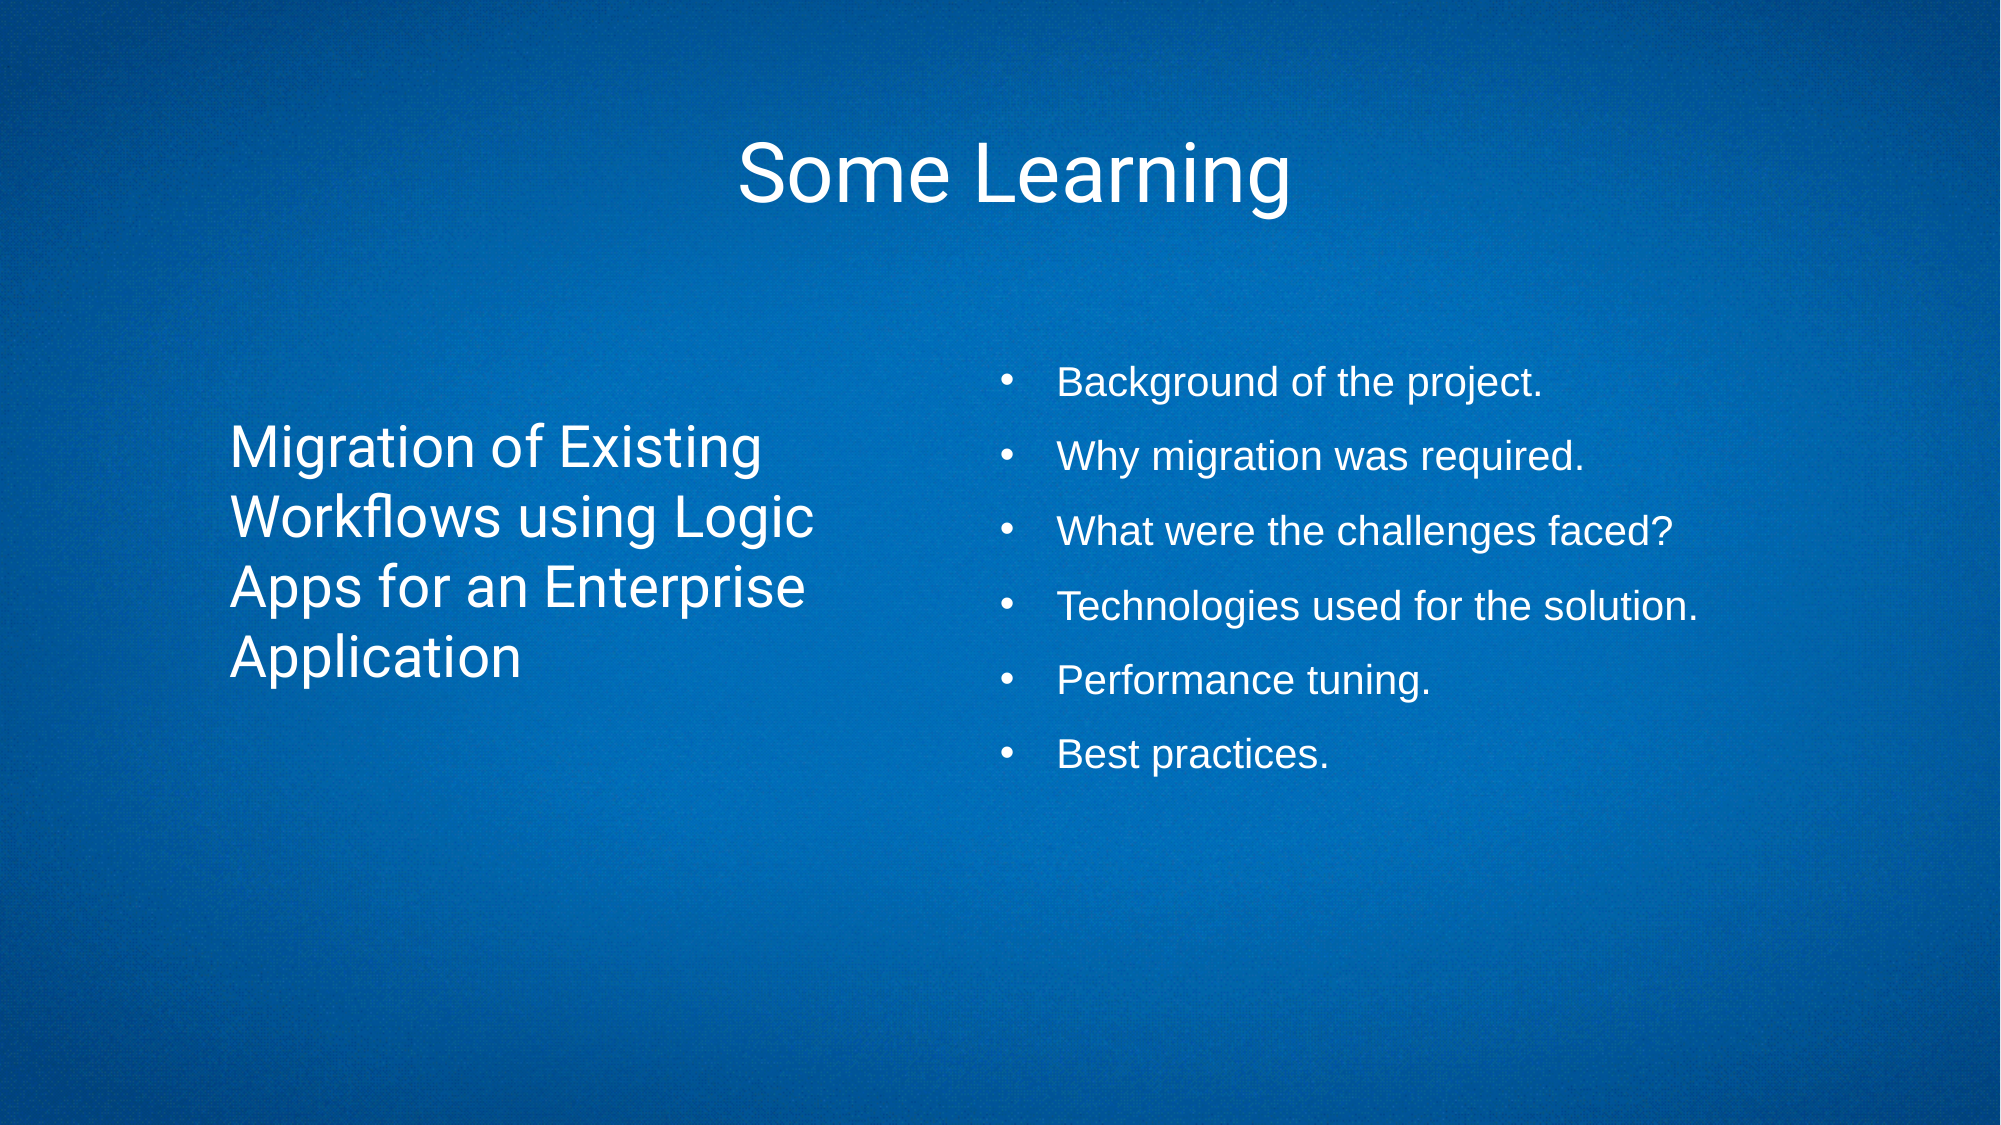

Some Learning
Background of the project.
Why migration was required.
What were the challenges faced?
Technologies used for the solution.
Performance tuning.
Best practices.
Migration of Existing Workflows using Logic Apps for an Enterprise Application